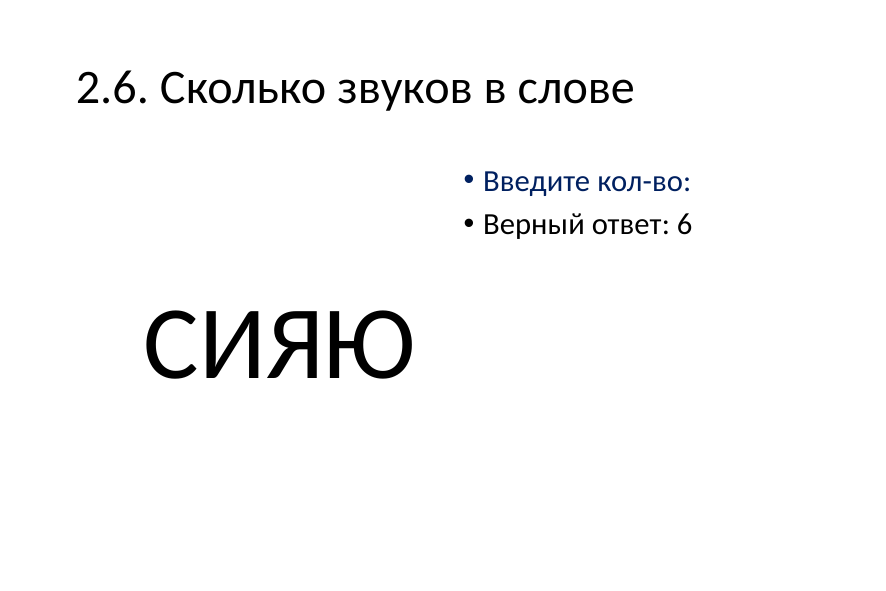

# 2.6. Сколько звуков в слове
СИЯЮ
Введите кол-во:
Верный ответ: 6